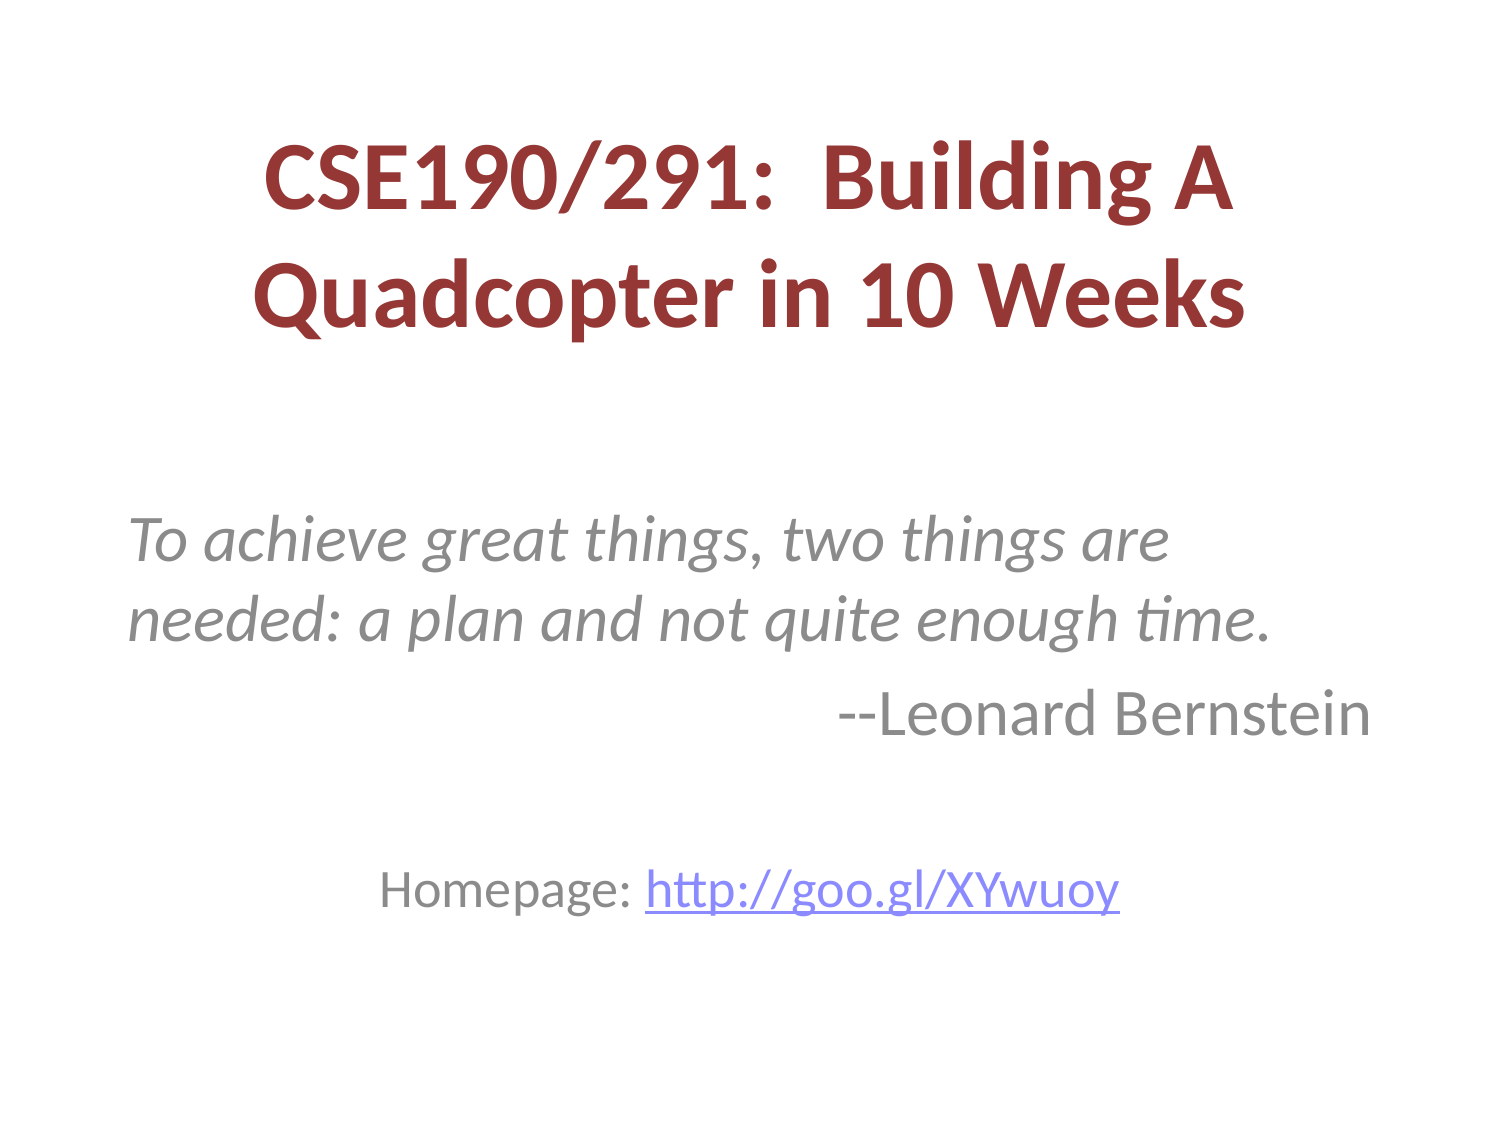

# CSE190/291:  Building A Quadcopter in 10 Weeks
To achieve great things, two things are needed: a plan and not quite enough time.
--Leonard Bernstein

Homepage: http://goo.gl/XYwuoy